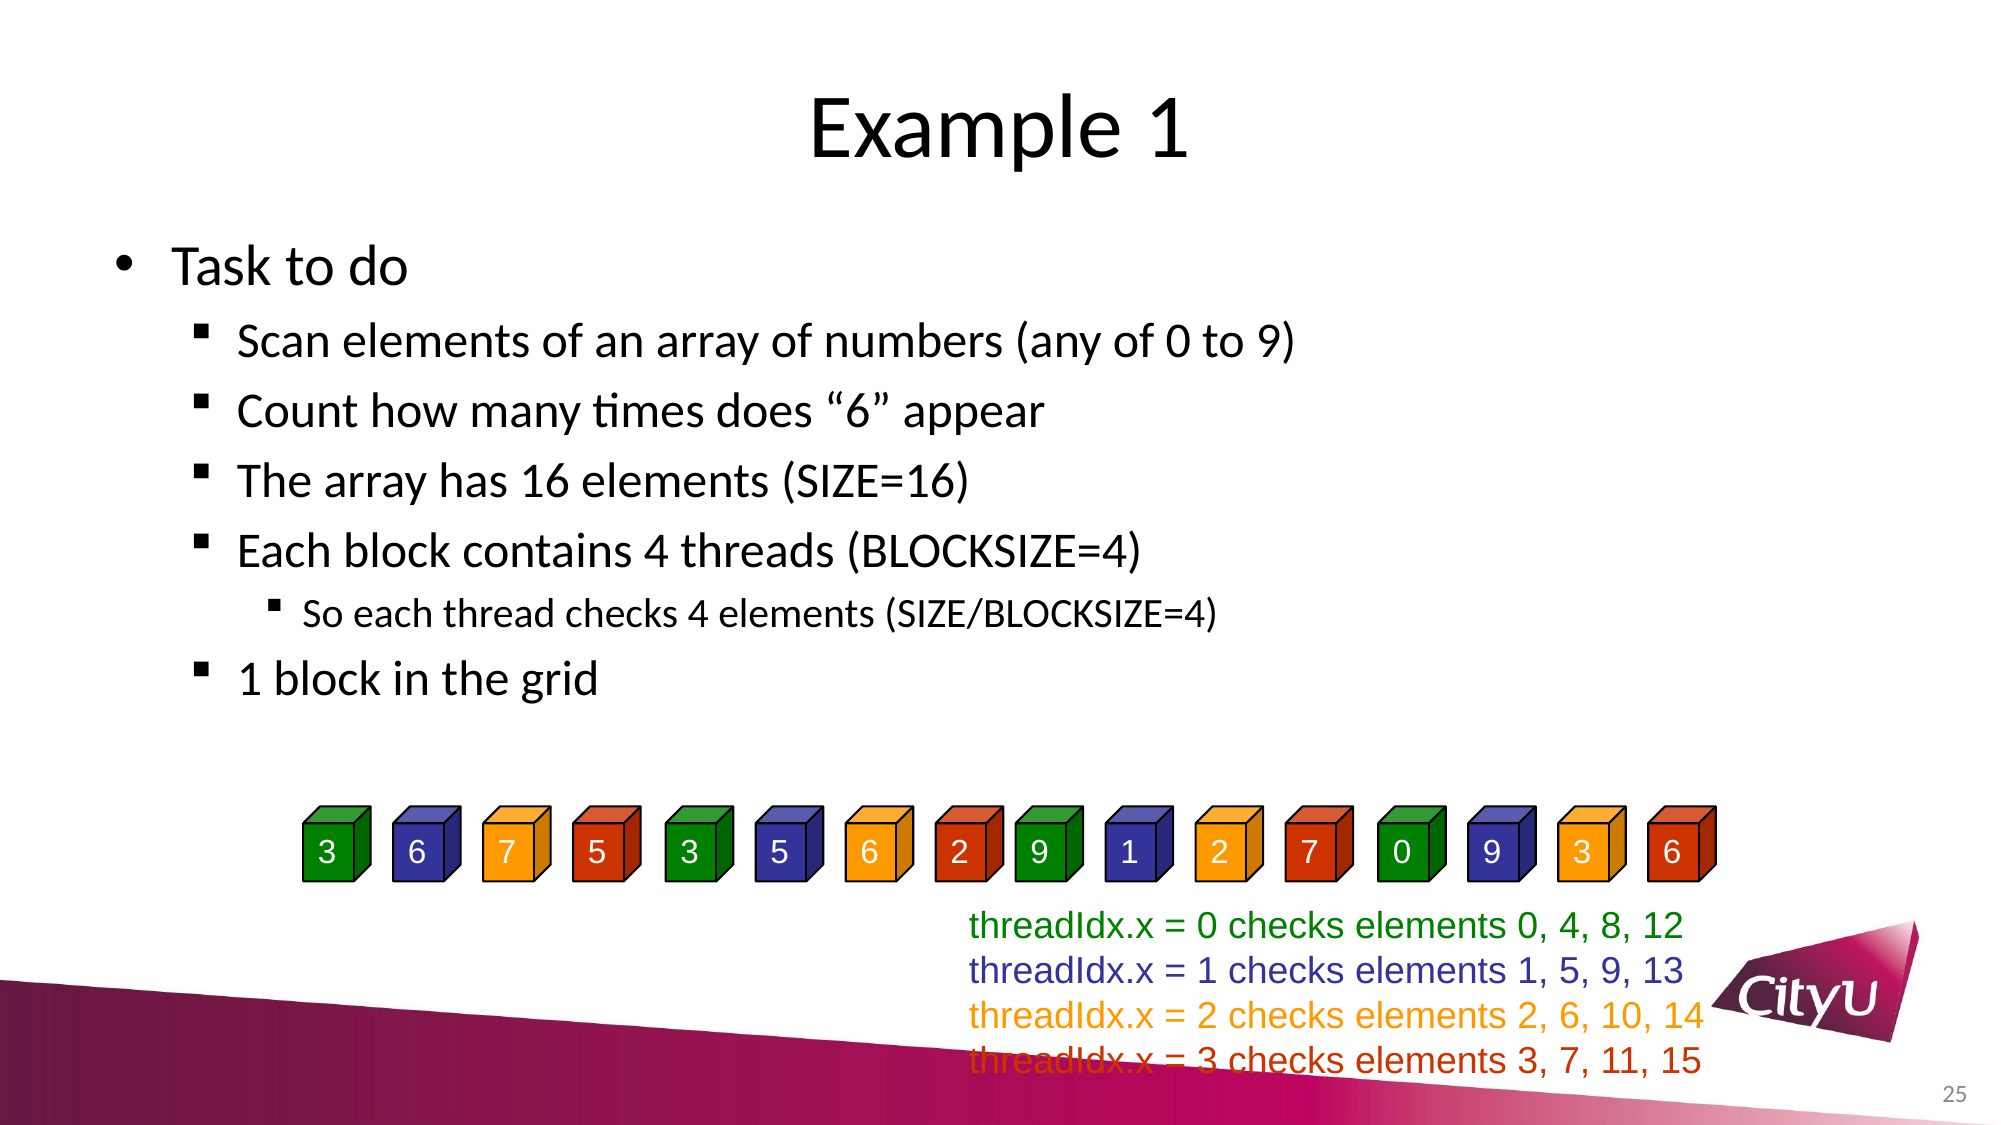

# Example 1
Task to do
Scan elements of an array of numbers (any of 0 to 9)
Count how many times does “6” appear
The array has 16 elements (SIZE=16)
Each block contains 4 threads (BLOCKSIZE=4)
So each thread checks 4 elements (SIZE/BLOCKSIZE=4)
1 block in the grid
3
6
7
5
3
5
6
2
9
1
2
7
0
9
3
6
threadIdx.x = 0 checks elements 0, 4, 8, 12
threadIdx.x = 1 checks elements 1, 5, 9, 13
threadIdx.x = 2 checks elements 2, 6, 10, 14
threadIdx.x = 3 checks elements 3, 7, 11, 15
25